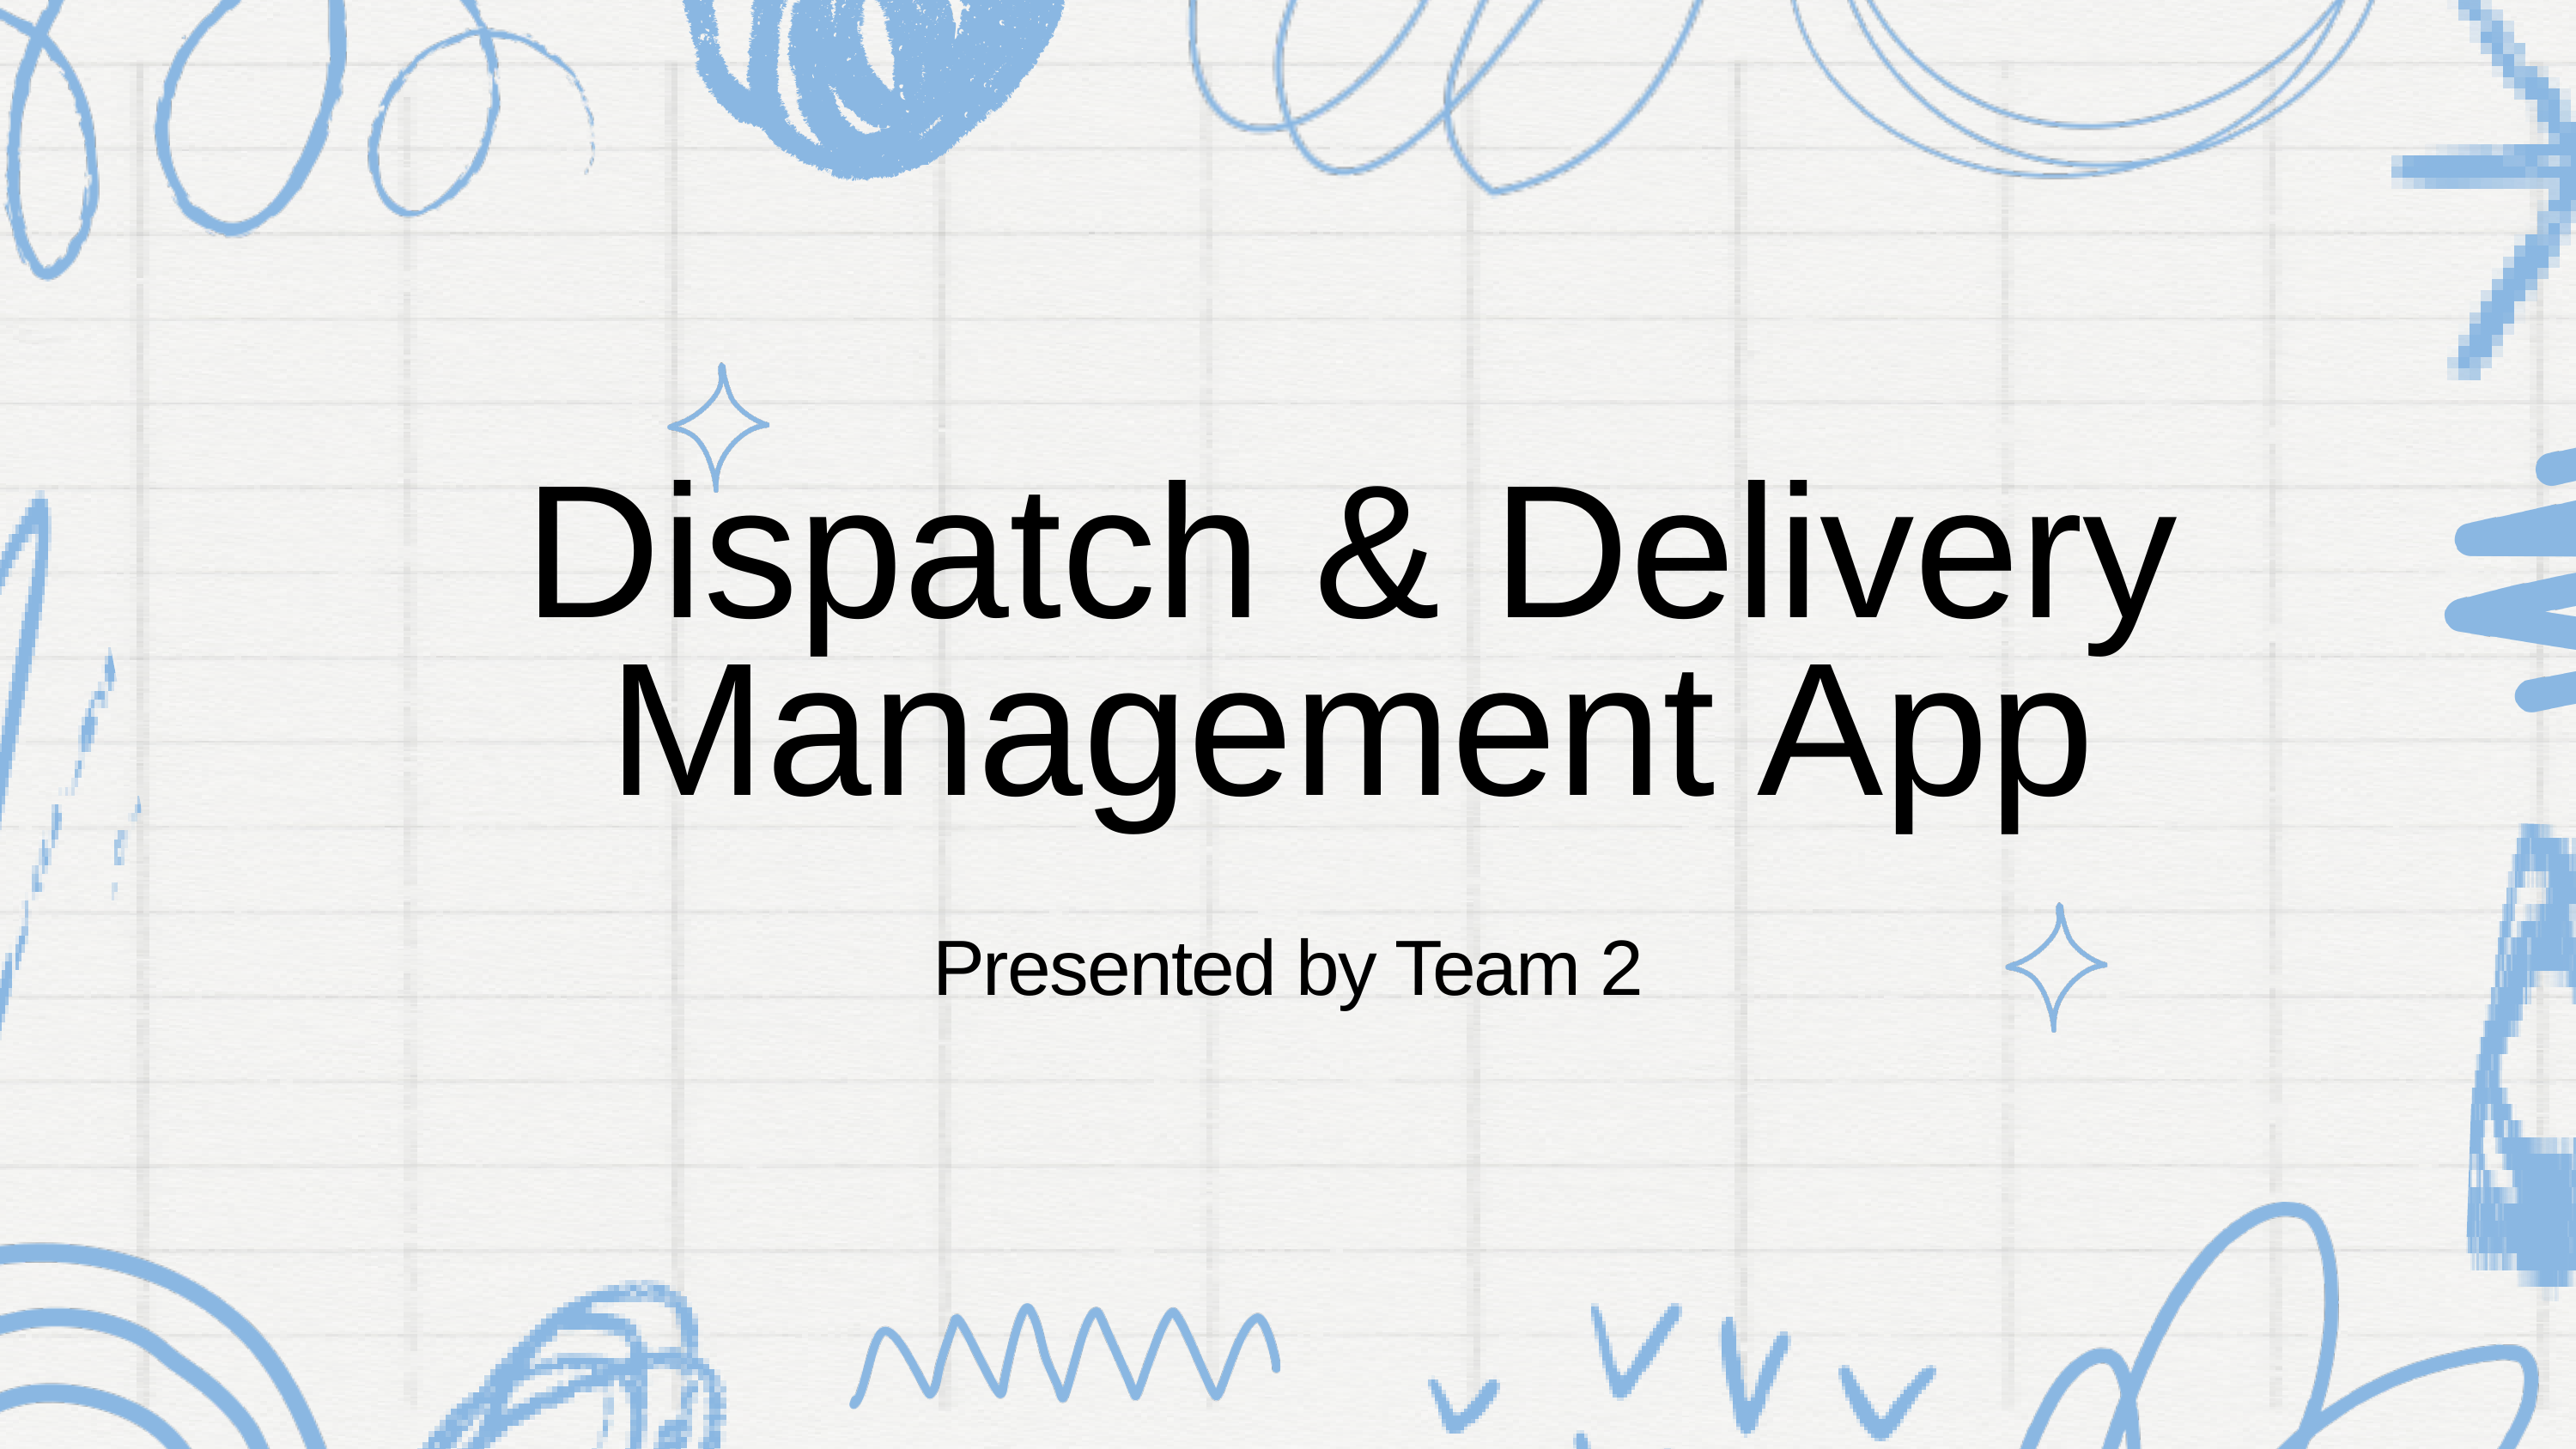

Dispatch & Delivery Management App

Presented by Team 2